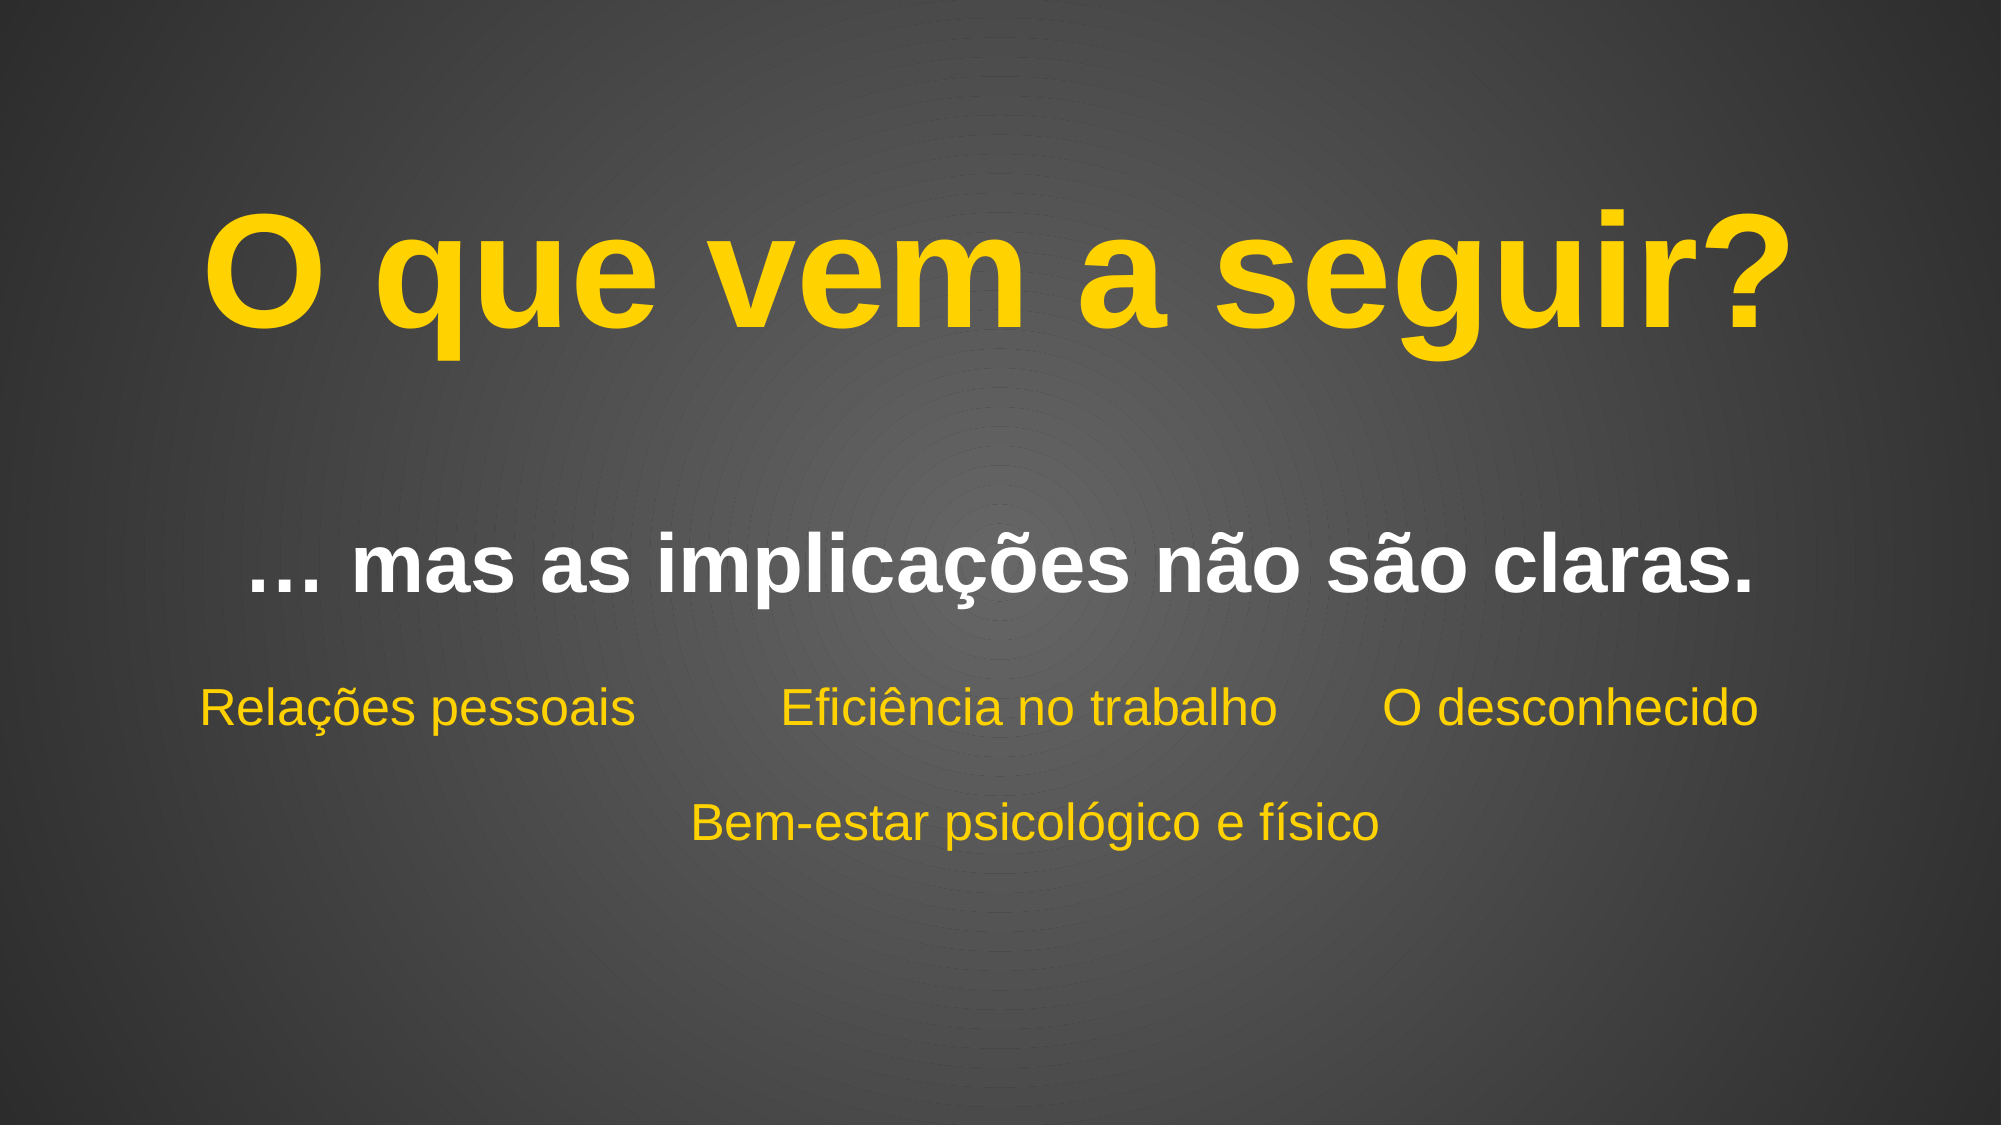

O que vem a seguir?
… mas as implicações não são claras.
Relações pessoais
Eficiência no trabalho
O desconhecido
Bem-estar psicológico e físico